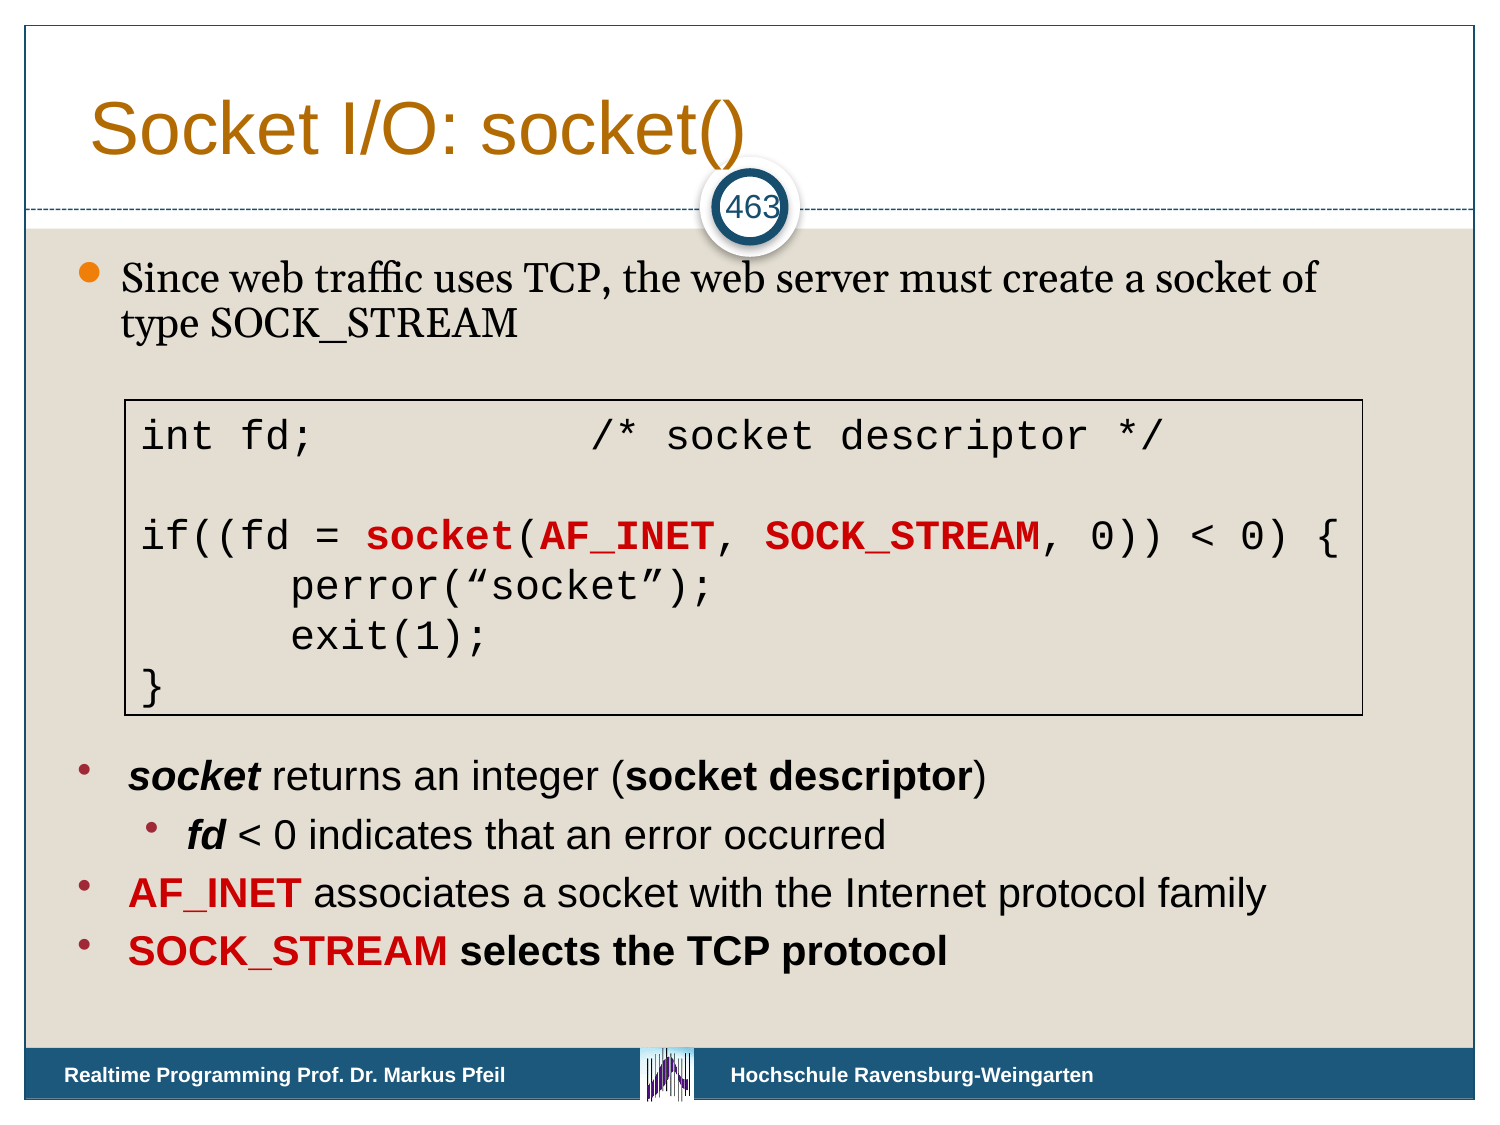

Socket I/O: socket()
463
Since web traffic uses TCP, the web server must create a socket of type SOCK_STREAM
int fd;		/* socket descriptor */

if((fd = socket(AF_INET, SOCK_STREAM, 0)) < 0) {
	perror(“socket”);
	exit(1);
}
socket returns an integer (socket descriptor)
fd < 0 indicates that an error occurred
AF_INET associates a socket with the Internet protocol family
SOCK_STREAM selects the TCP protocol
Realtime Programming Prof. Dr. Markus Pfeil